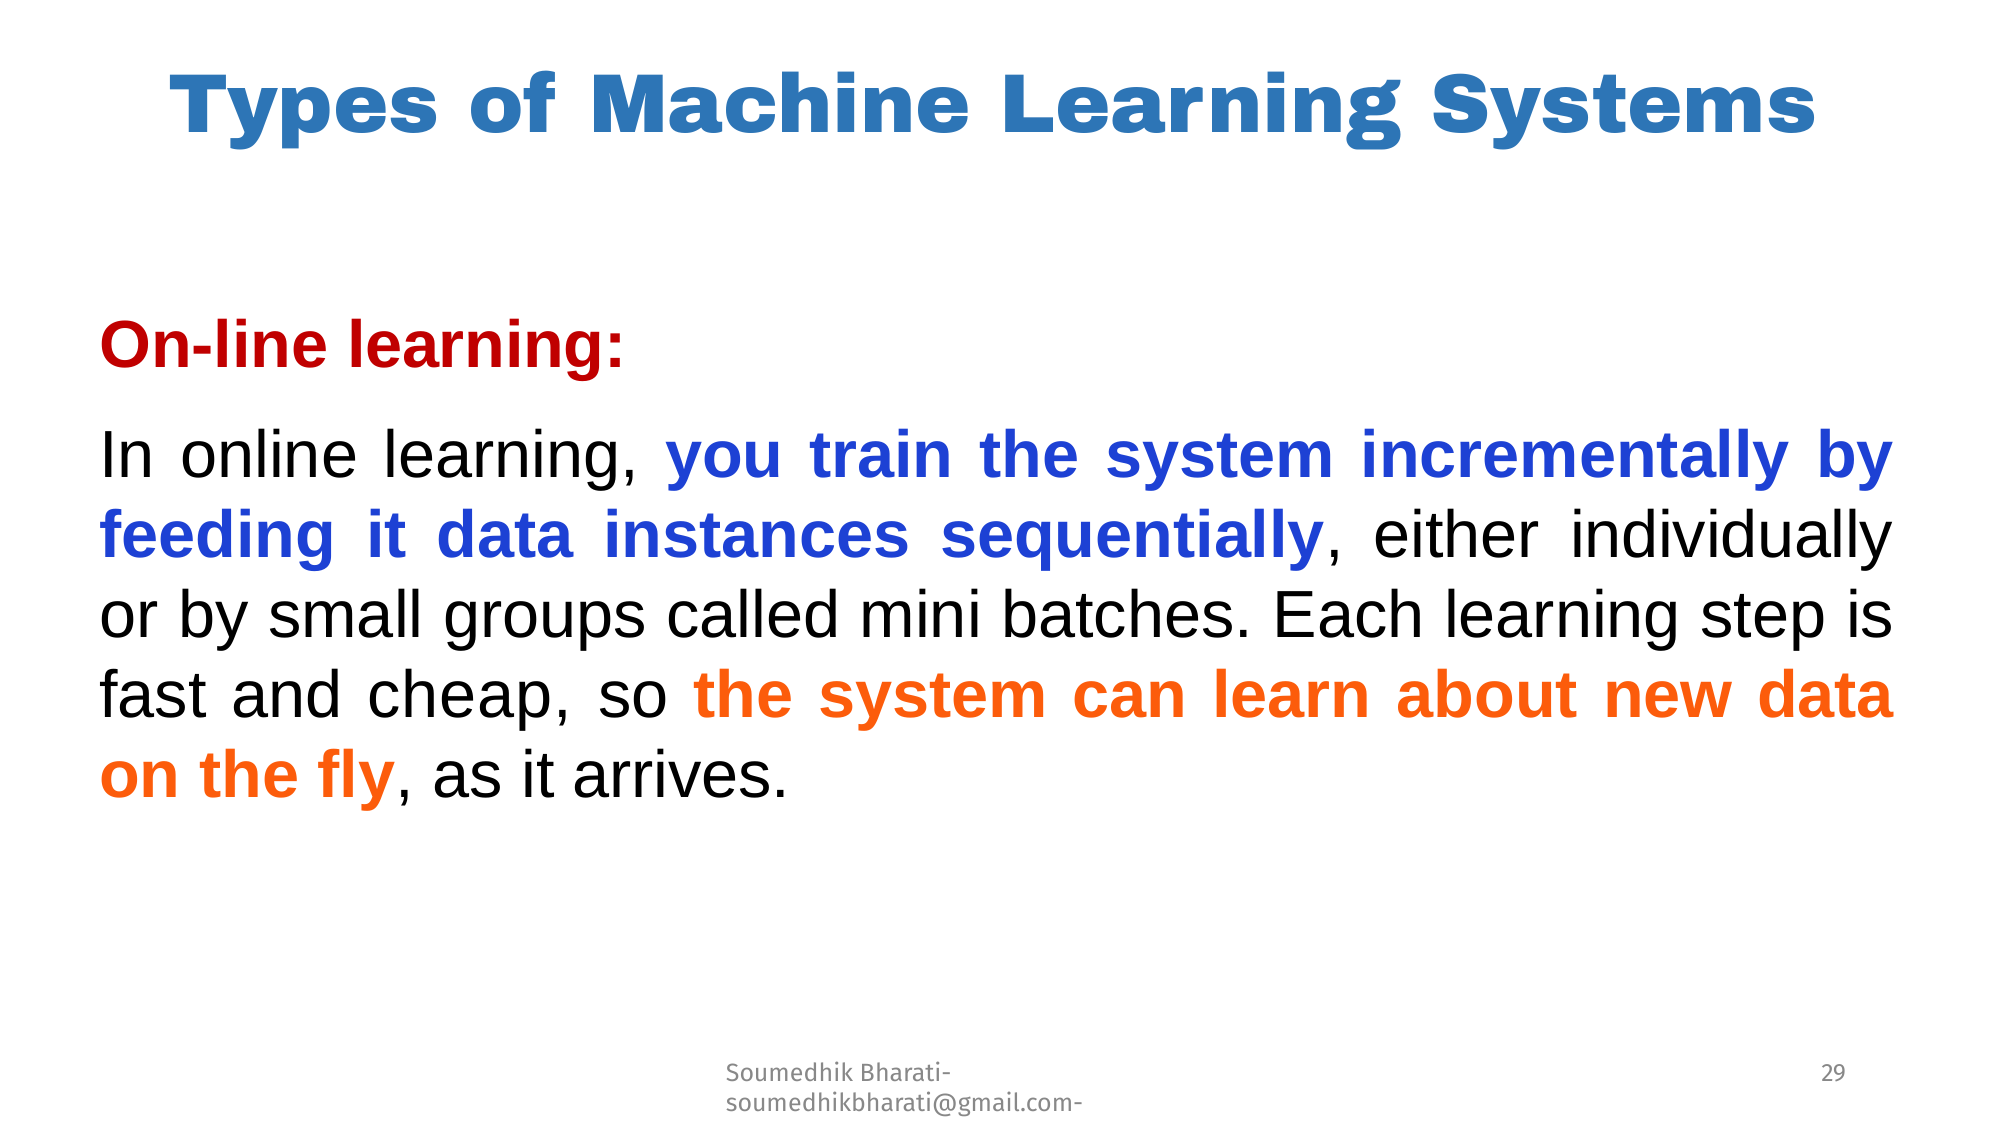

# Types of Machine Learning Systems
On-line learning:
In online learning, you train the system incrementally by feeding it data instances sequentially, either individually or by small groups called mini batches. Each learning step is fast and cheap, so the system can learn about new data on the fly, as it arrives.
Soumedhik Bharati- soumedhikbharati@gmail.com-
29